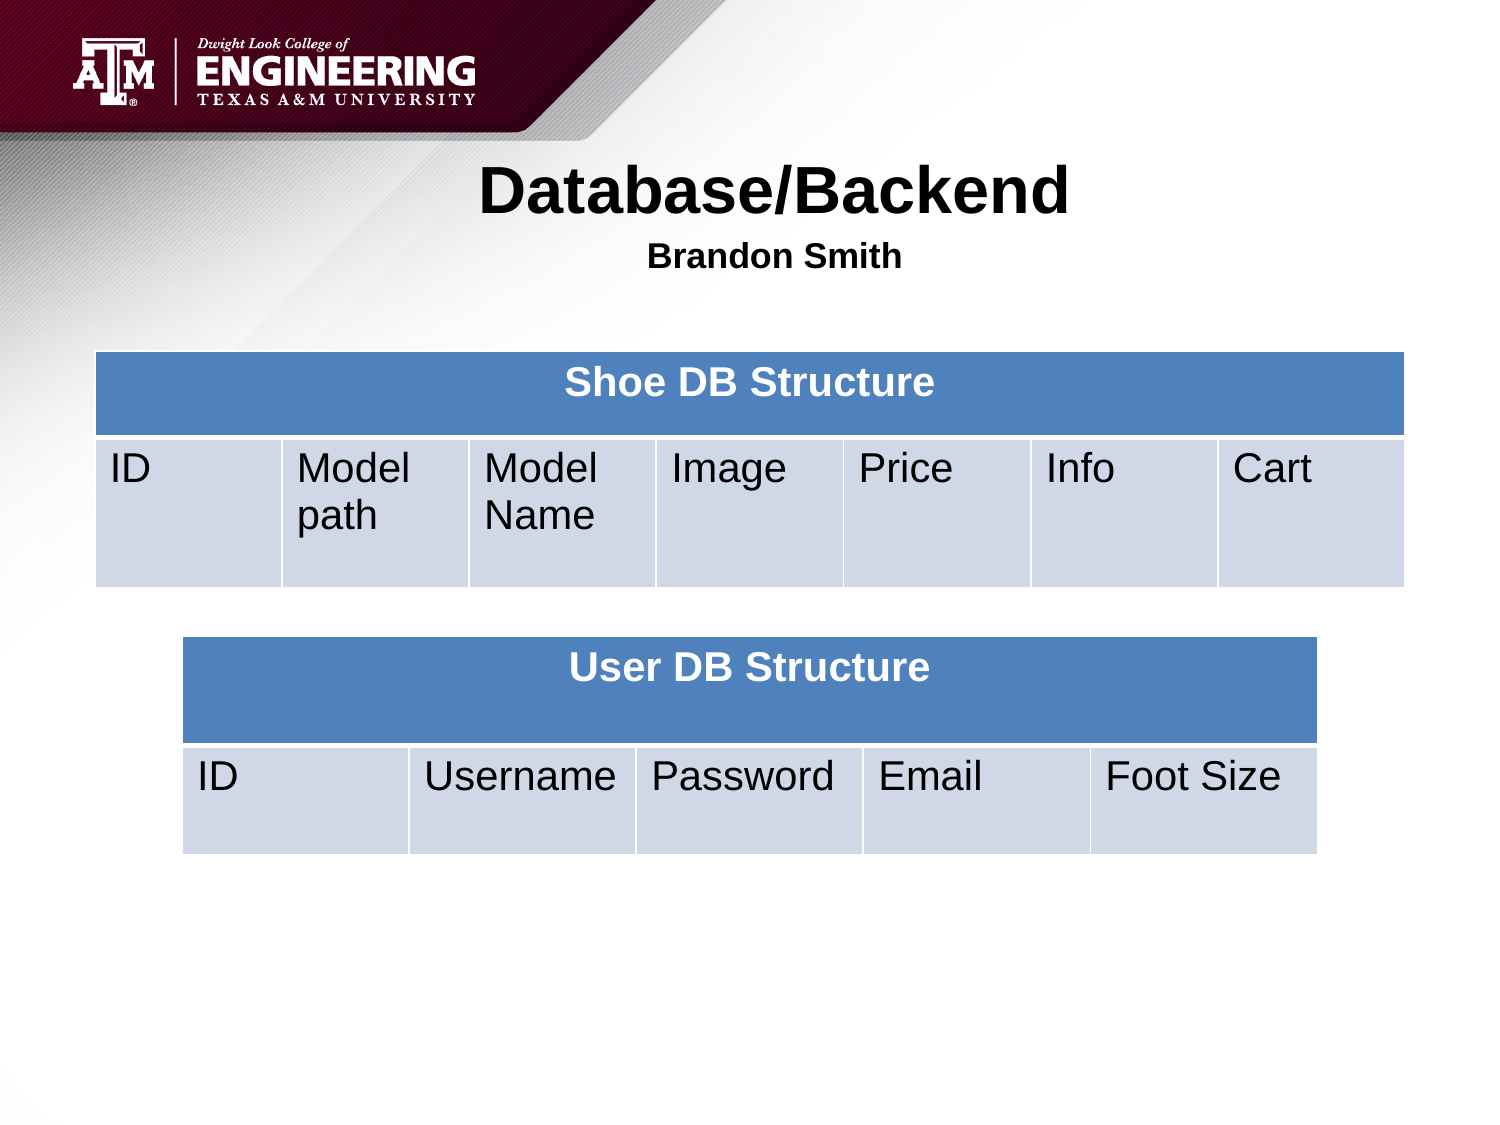

# Database/Backend Brandon Smith
| Shoe DB Structure |  |  |  |  |  |  |
| --- | --- | --- | --- | --- | --- | --- |
| ID | Model path | Model Name | Image | Price | Info | Cart |
| User DB Structure |  |  |  |  |
| --- | --- | --- | --- | --- |
| ID | Username | Password | Email | Foot Size |